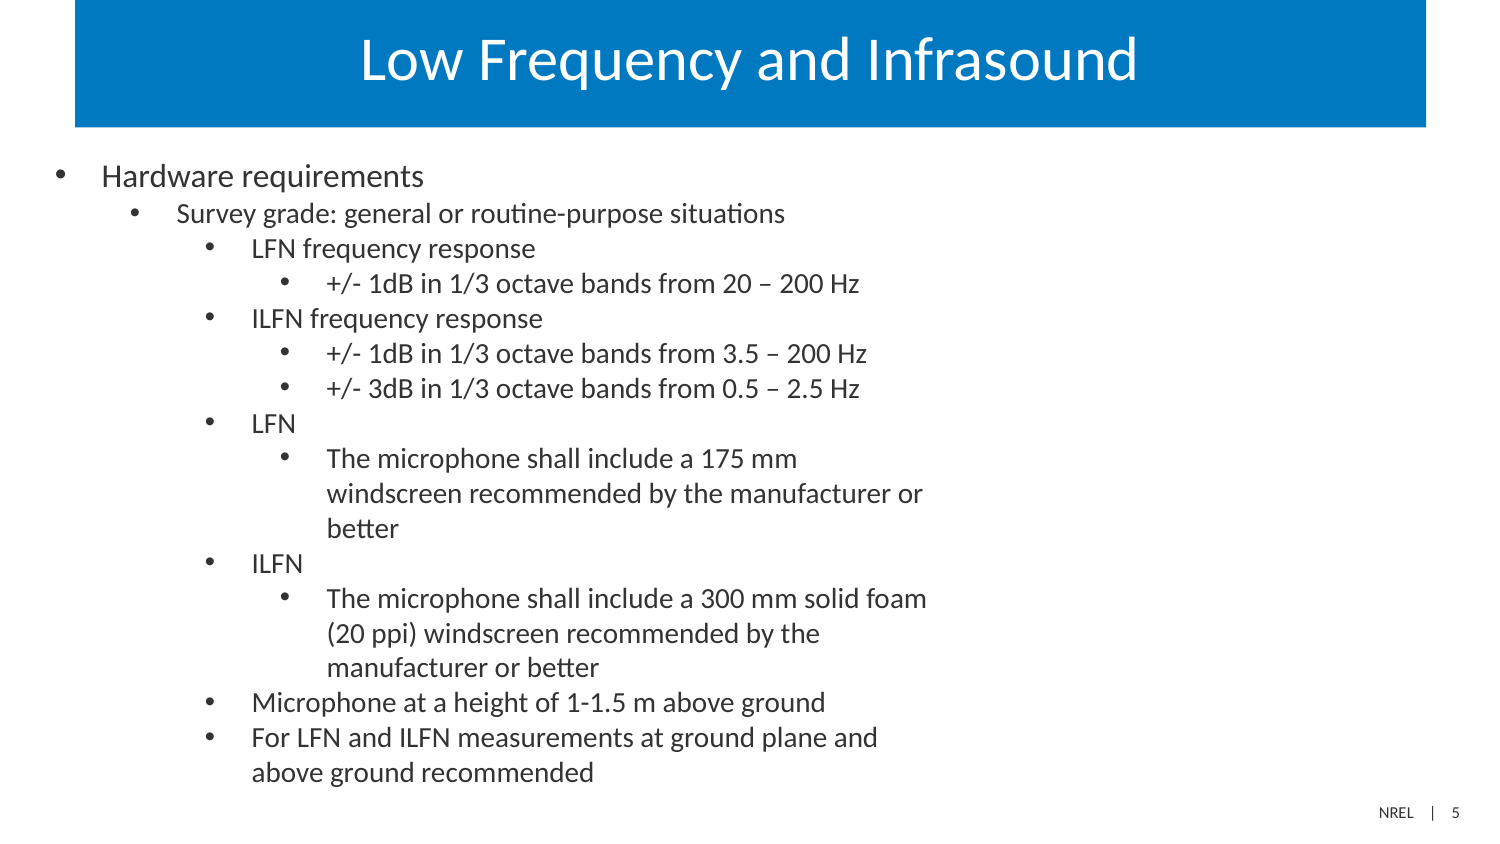

# Low Frequency and Infrasound
Hardware requirements
Survey grade: general or routine-purpose situations
LFN frequency response
+/- 1dB in 1/3 octave bands from 20 – 200 Hz
ILFN frequency response
+/- 1dB in 1/3 octave bands from 3.5 – 200 Hz
+/- 3dB in 1/3 octave bands from 0.5 – 2.5 Hz
LFN
The microphone shall include a 175 mm windscreen recommended by the manufacturer or better
ILFN
The microphone shall include a 300 mm solid foam (20 ppi) windscreen recommended by the manufacturer or better
Microphone at a height of 1-1.5 m above ground
For LFN and ILFN measurements at ground plane and above ground recommended